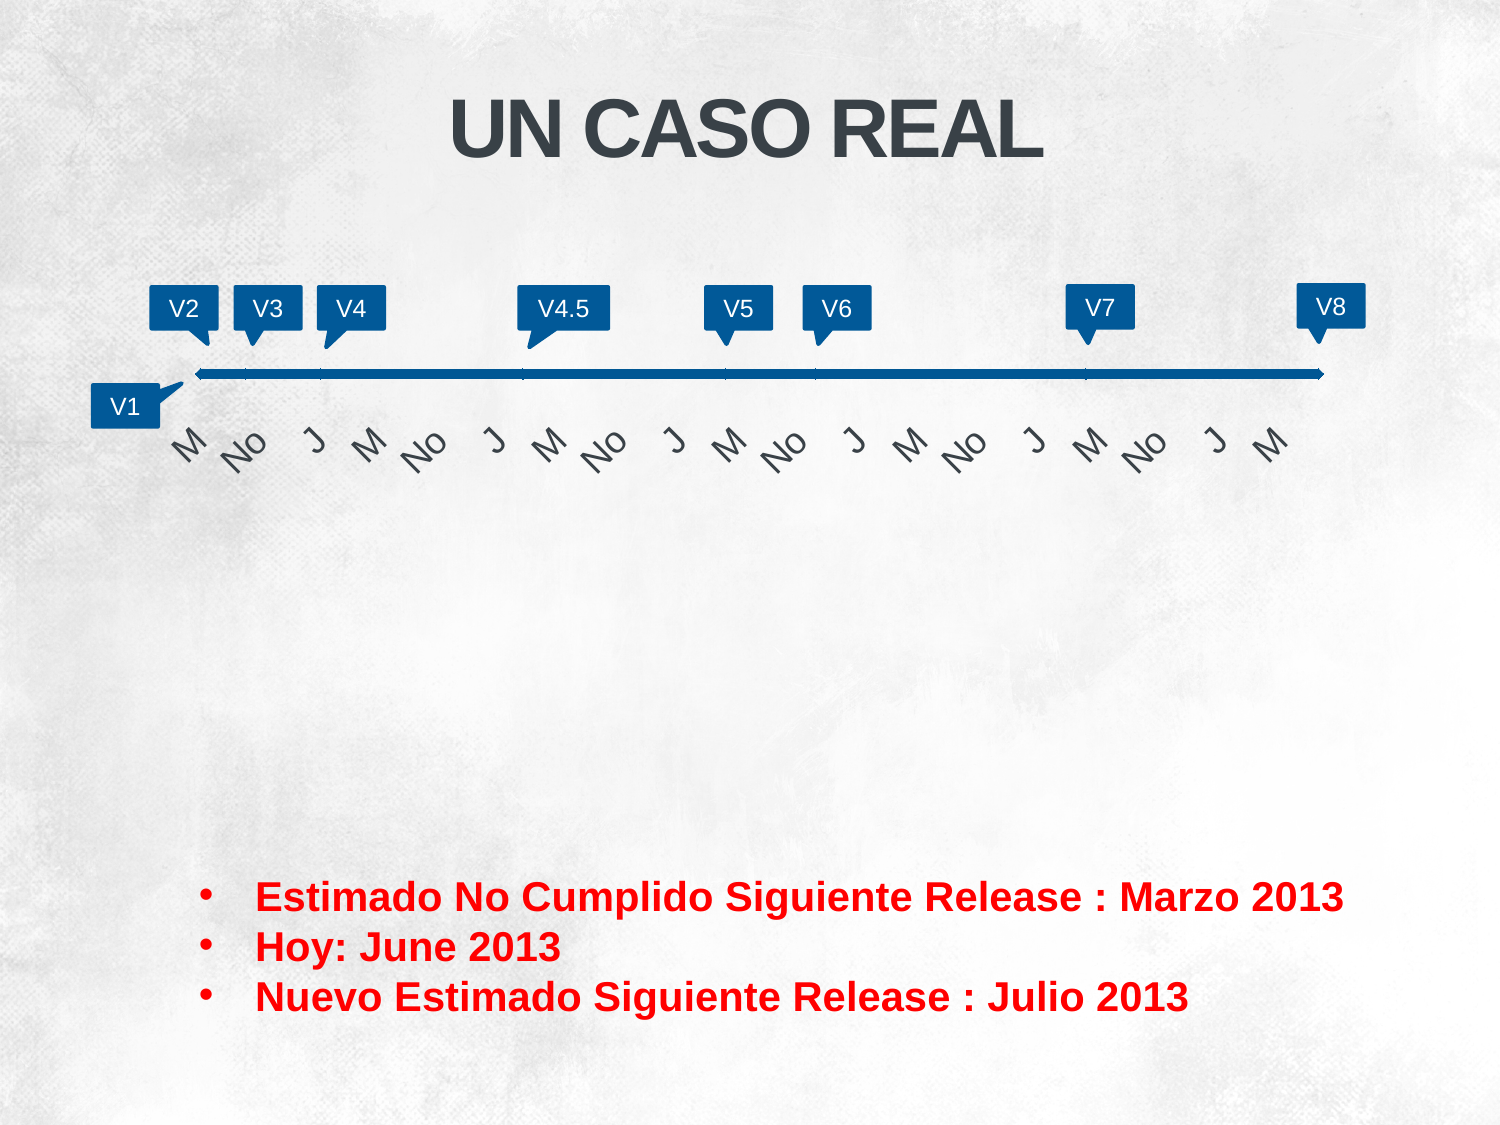

# UN CASO REAL
V8
V7
V2
V3
V4
V4.5
V5
V6

### Chart

| Category |  |
|---|---|
| 36965.0 | 1.0 |
| 37149.0 | 1.0 |
| 37453.0 | 1.0 |
| 38276.0 | 1.0 |
| 39097.0 | 1.0 |
| 39460.0 | 1.0 |
| 40548.0 | 1.0 |
| 41501.0 | 1.0 |
V1
Estimado No Cumplido Siguiente Release : Marzo 2013
Hoy: June 2013
Nuevo Estimado Siguiente Release : Julio 2013